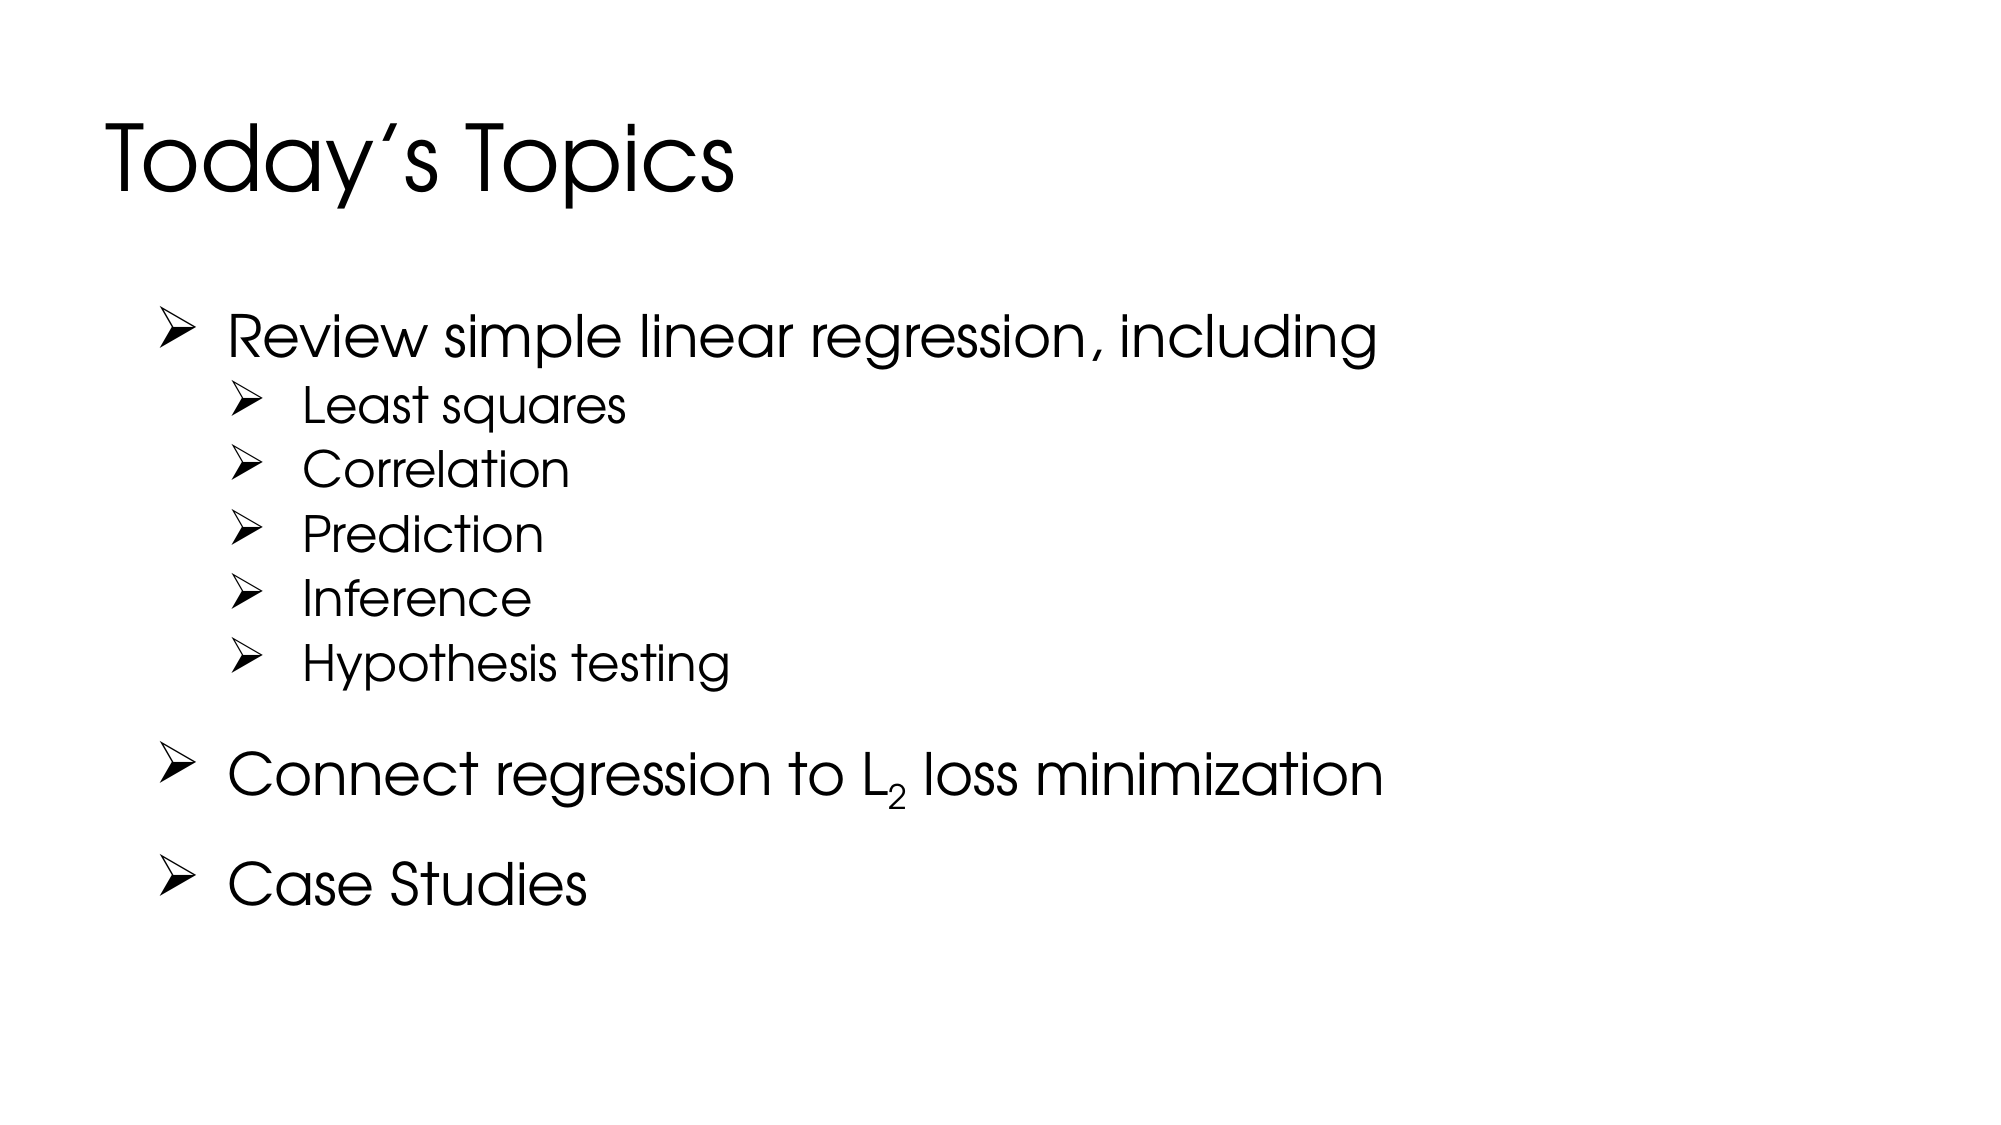

# Today’s Topics
Review simple linear regression, including
Least squares
Correlation
Prediction
Inference
Hypothesis testing
Connect regression to L2 loss minimization
Case Studies